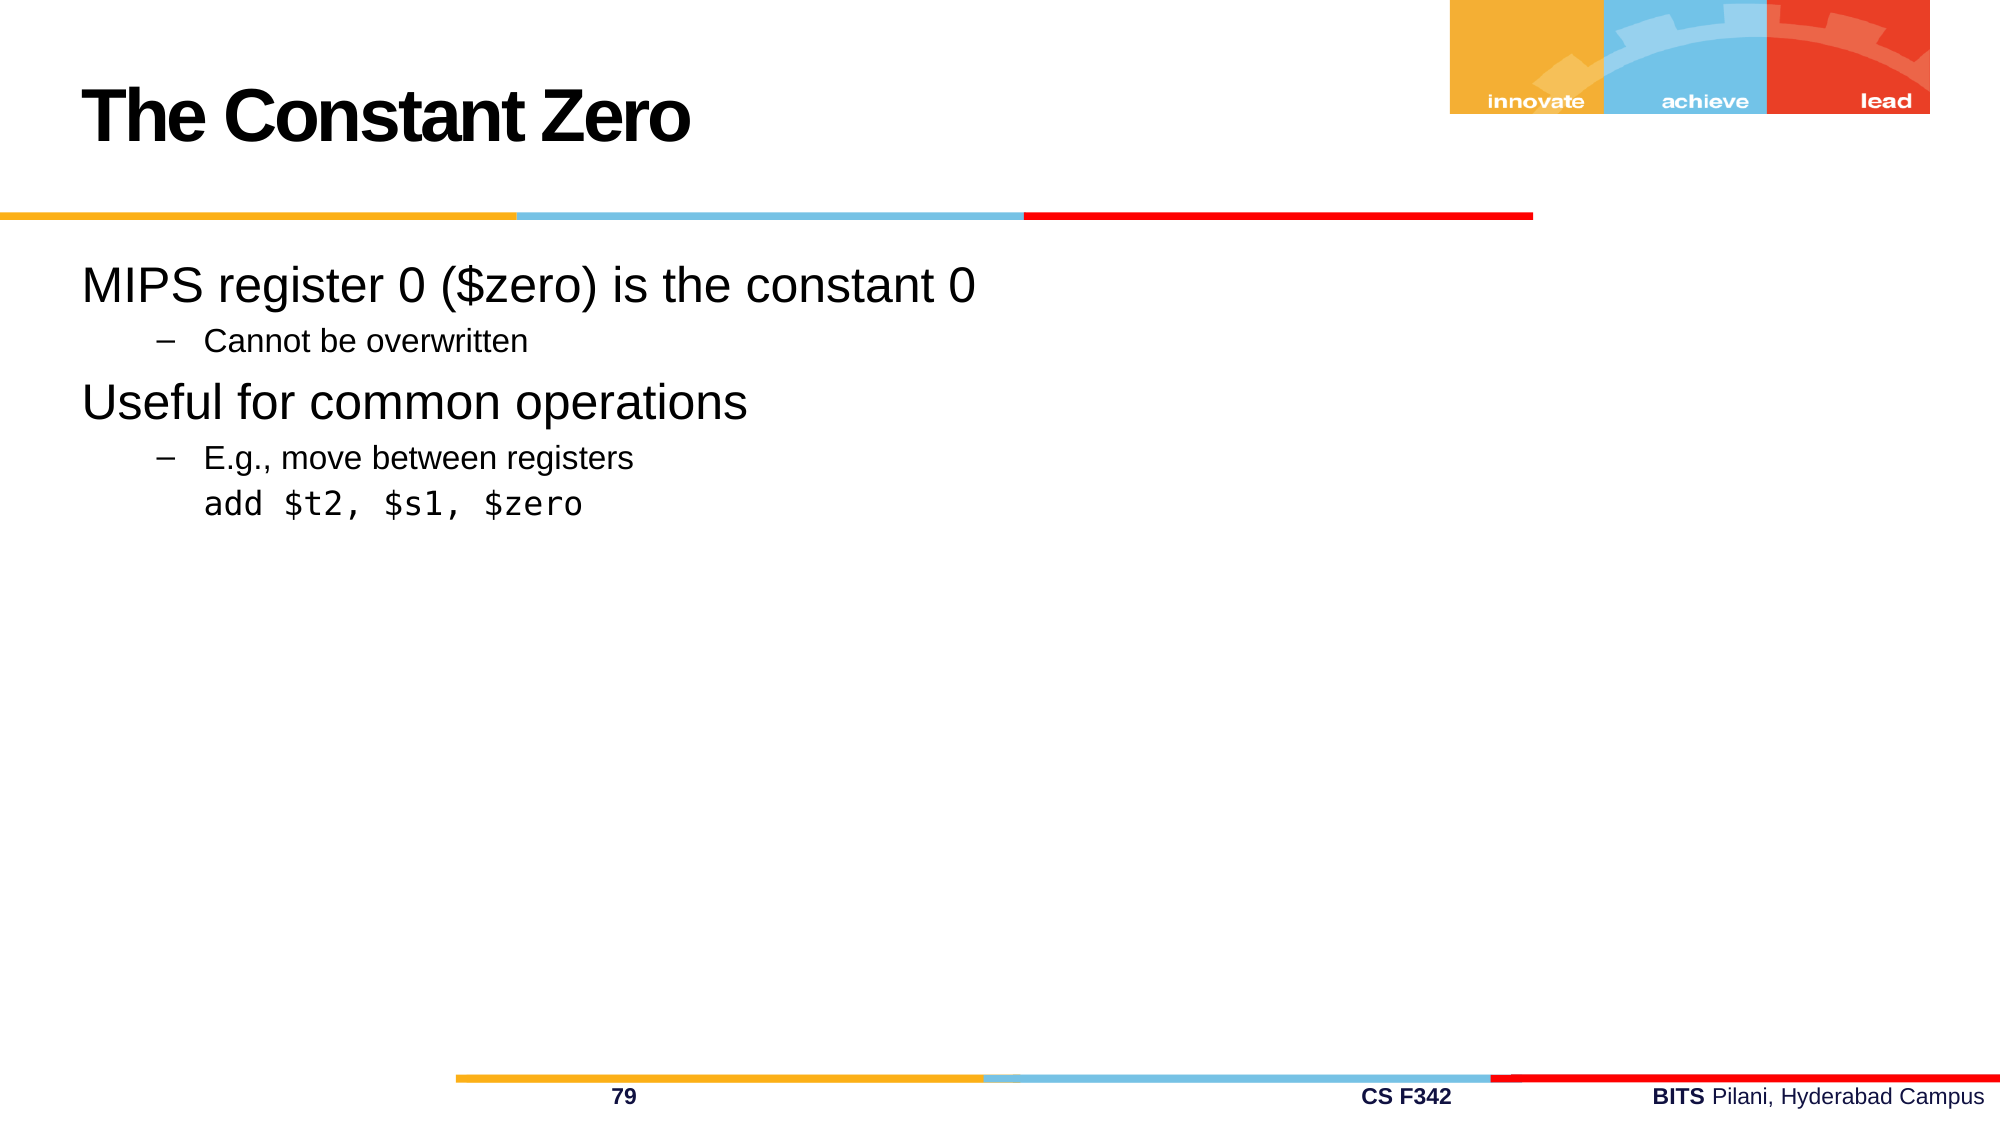

The Constant Zero
MIPS register 0 ($zero) is the constant 0
Cannot be overwritten
Useful for common operations
E.g., move between registers
	add $t2, $s1, $zero